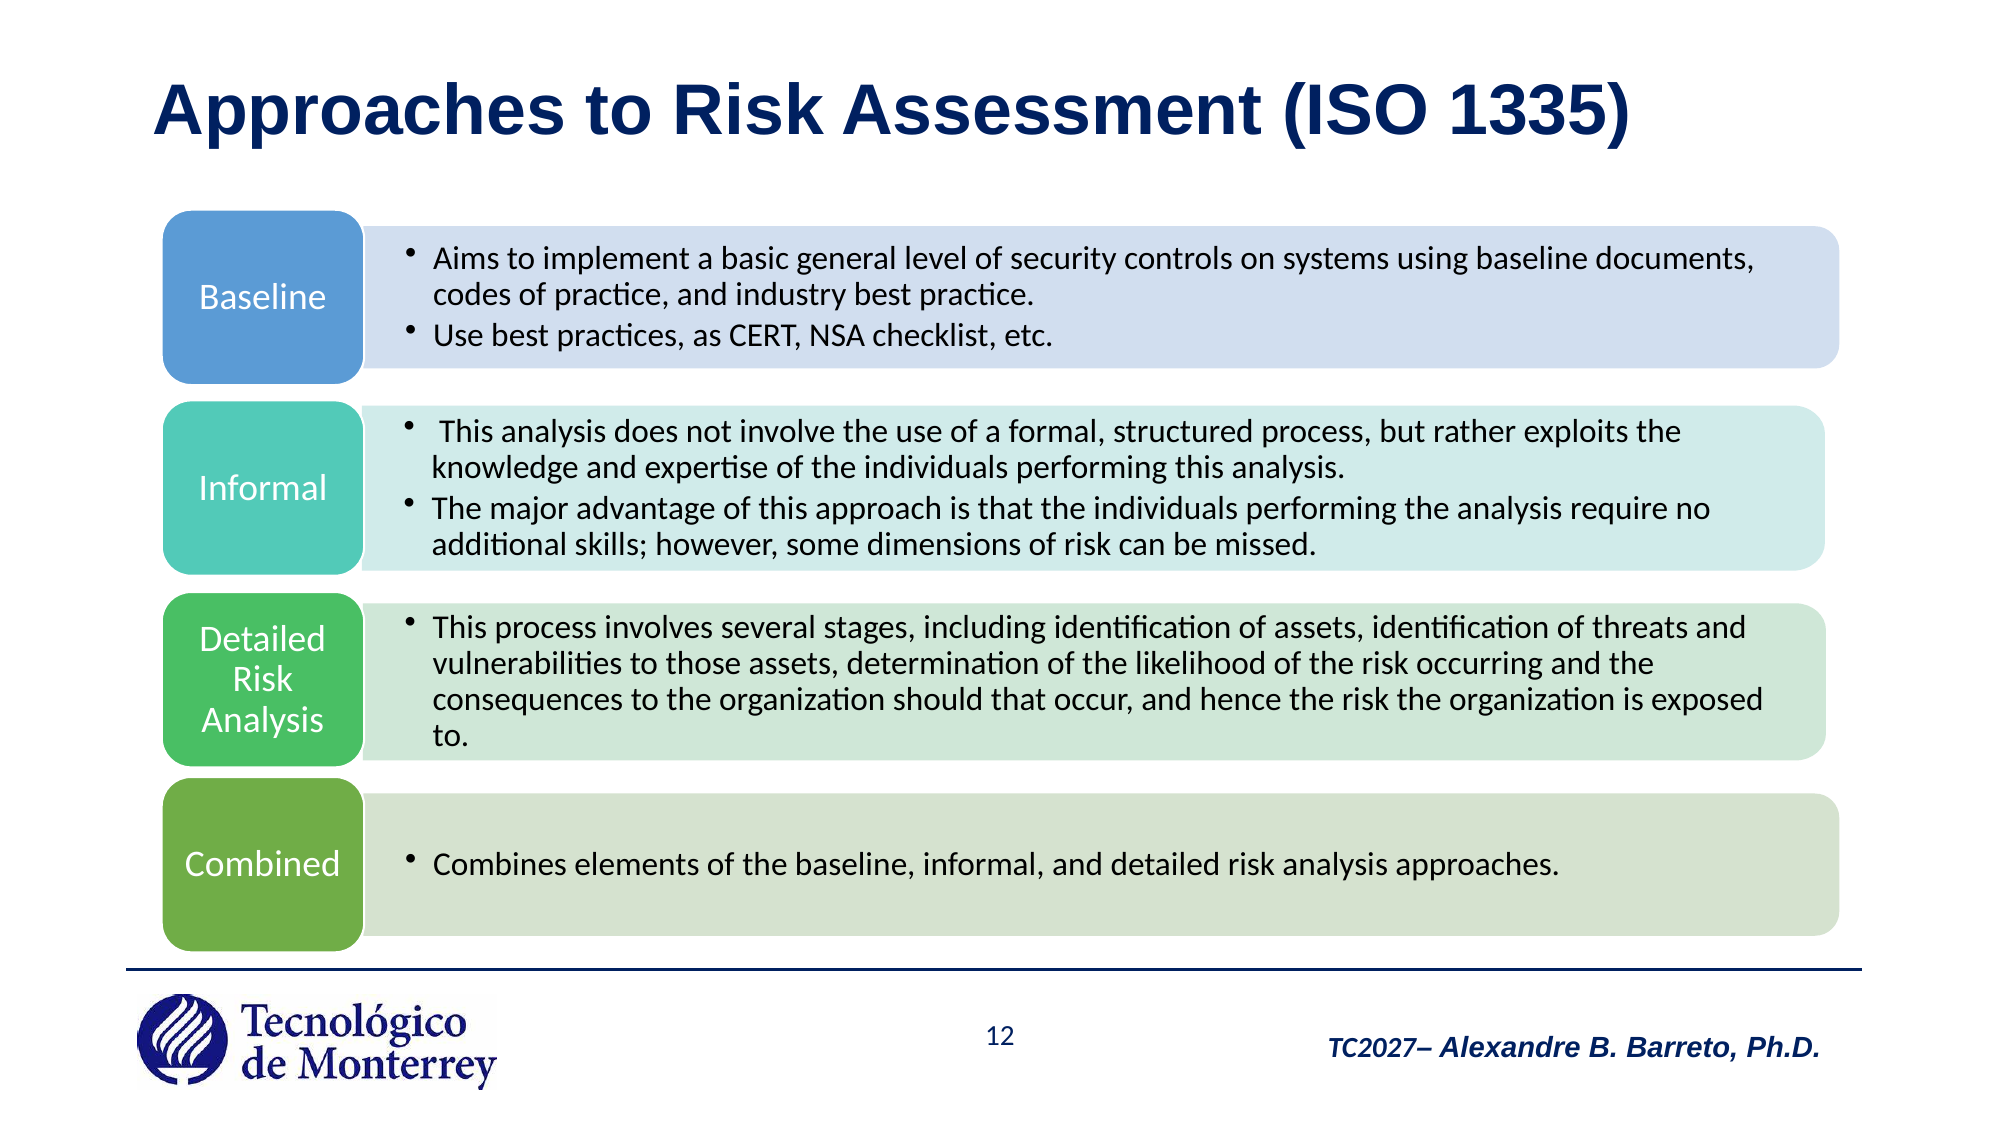

# Approaches to Risk Assessment (ISO 1335)
Baseline
Aims to implement a basic general level of security controls on systems using baseline documents, codes of practice, and industry best practice.
Use best practices, as CERT, NSA checklist, etc.
Informal
 This analysis does not involve the use of a formal, structured process, but rather exploits the knowledge and expertise of the individuals performing this analysis.
The major advantage of this approach is that the individuals performing the analysis require no additional skills; however, some dimensions of risk can be missed.
Detailed Risk Analysis
This process involves several stages, including identification of assets, identification of threats and vulnerabilities to those assets, determination of the likelihood of the risk occurring and the consequences to the organization should that occur, and hence the risk the organization is exposed to.
Combined
Combines elements of the baseline, informal, and detailed risk analysis approaches.